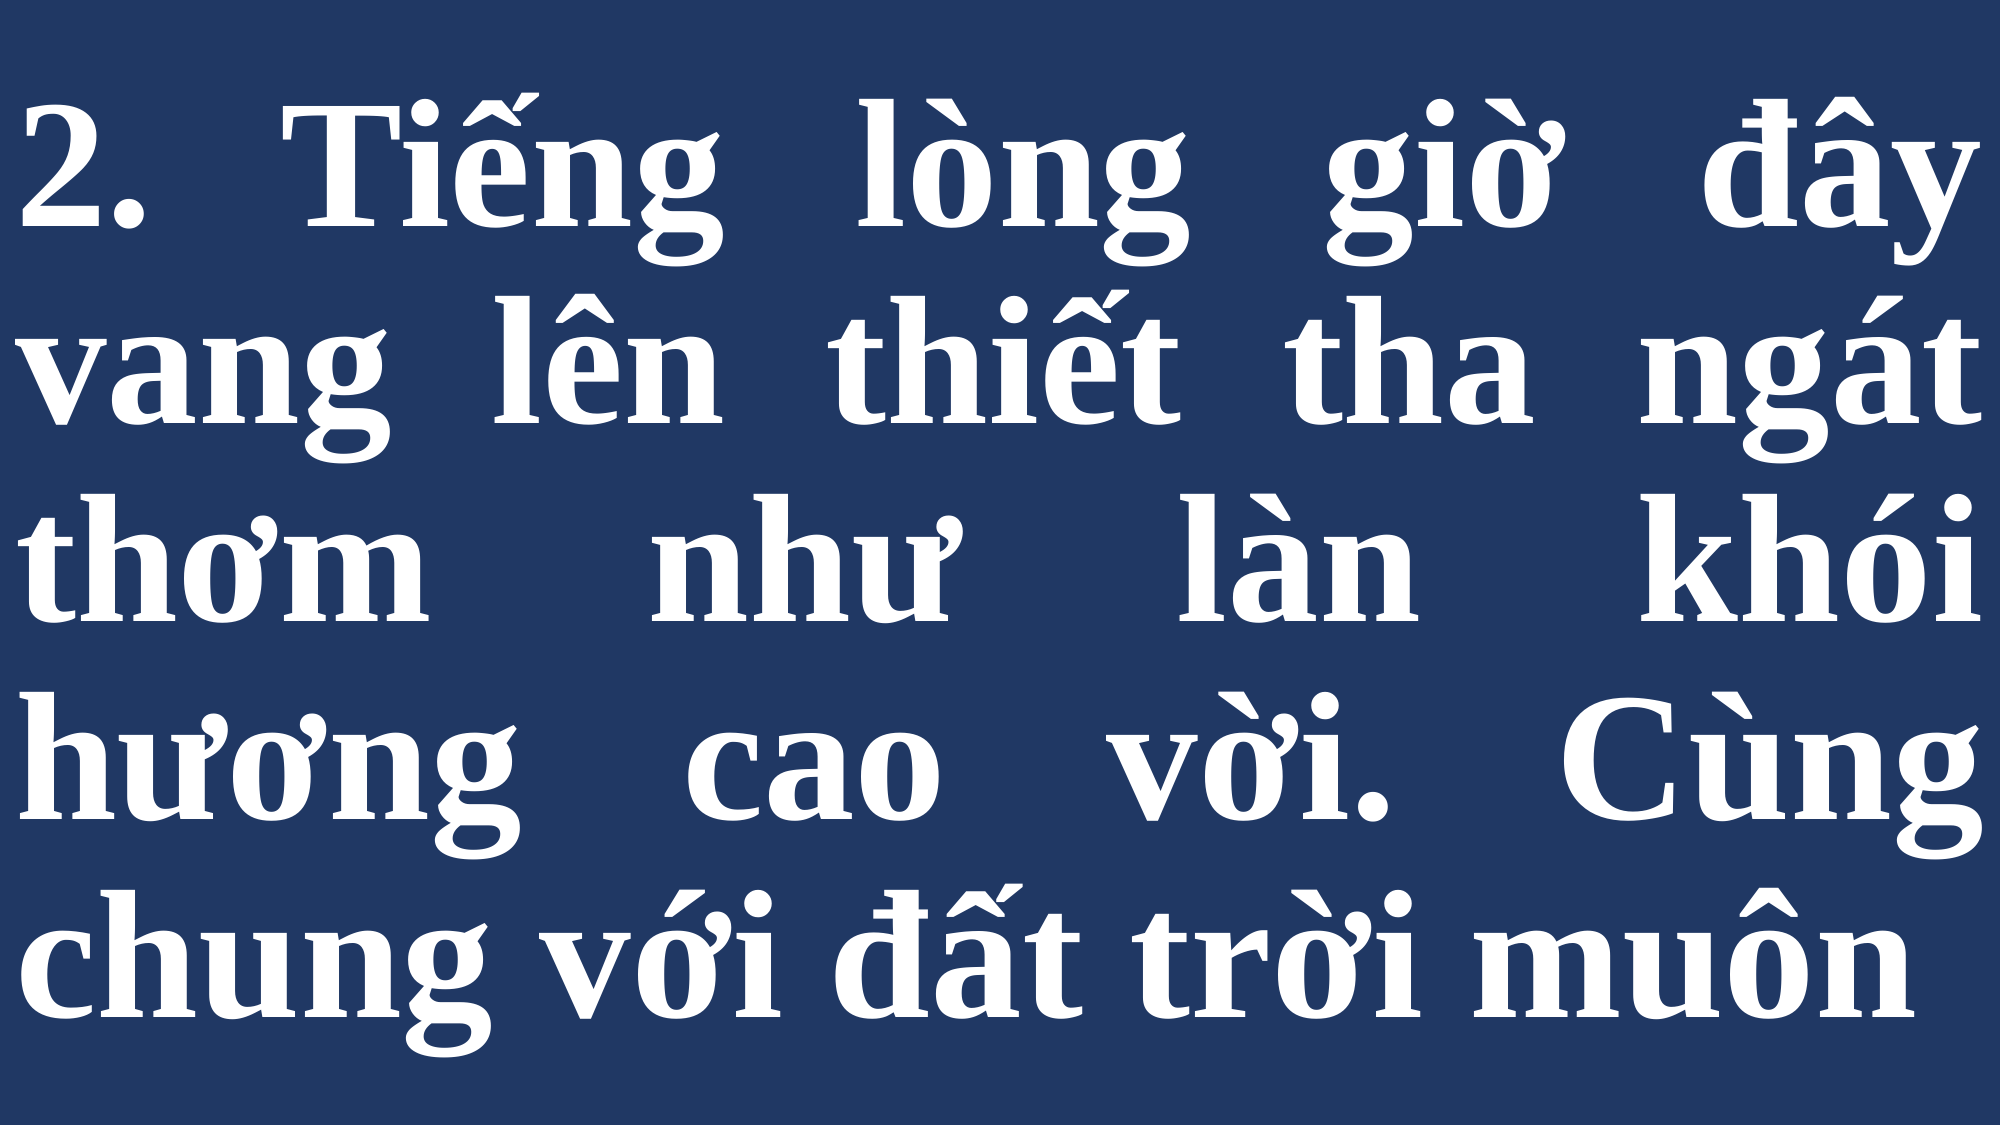

# 2. Tiếng lòng giờ đây vang lên thiết tha ngát thơm như làn khói hương cao vời. Cùng chung với đất trời muôn